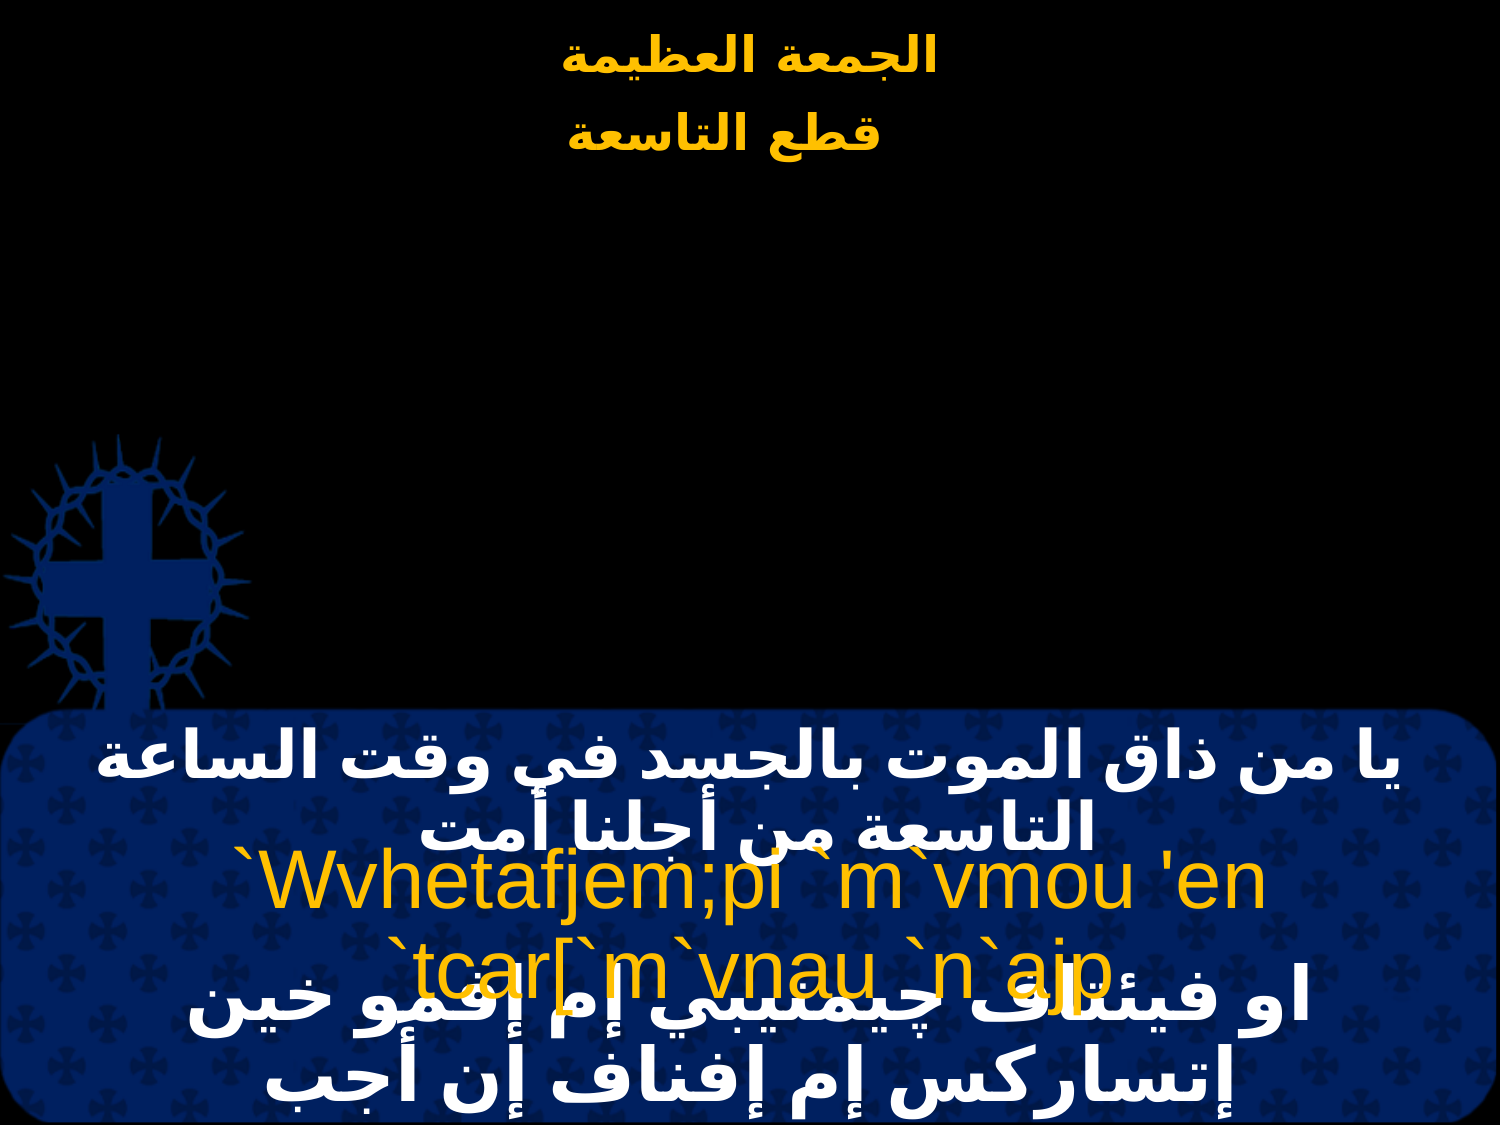

# يا من ذاق الموت بالجسد في وقت الساعة التاسعة من أجلنا أمت
`Wvhetafjem;pi `m`vmou 'en `tcar[`m`vnau `n`ajp
او فيئتاف چيمتيبي إم إفمو خين إتساركس إم إفناف إن أَجب